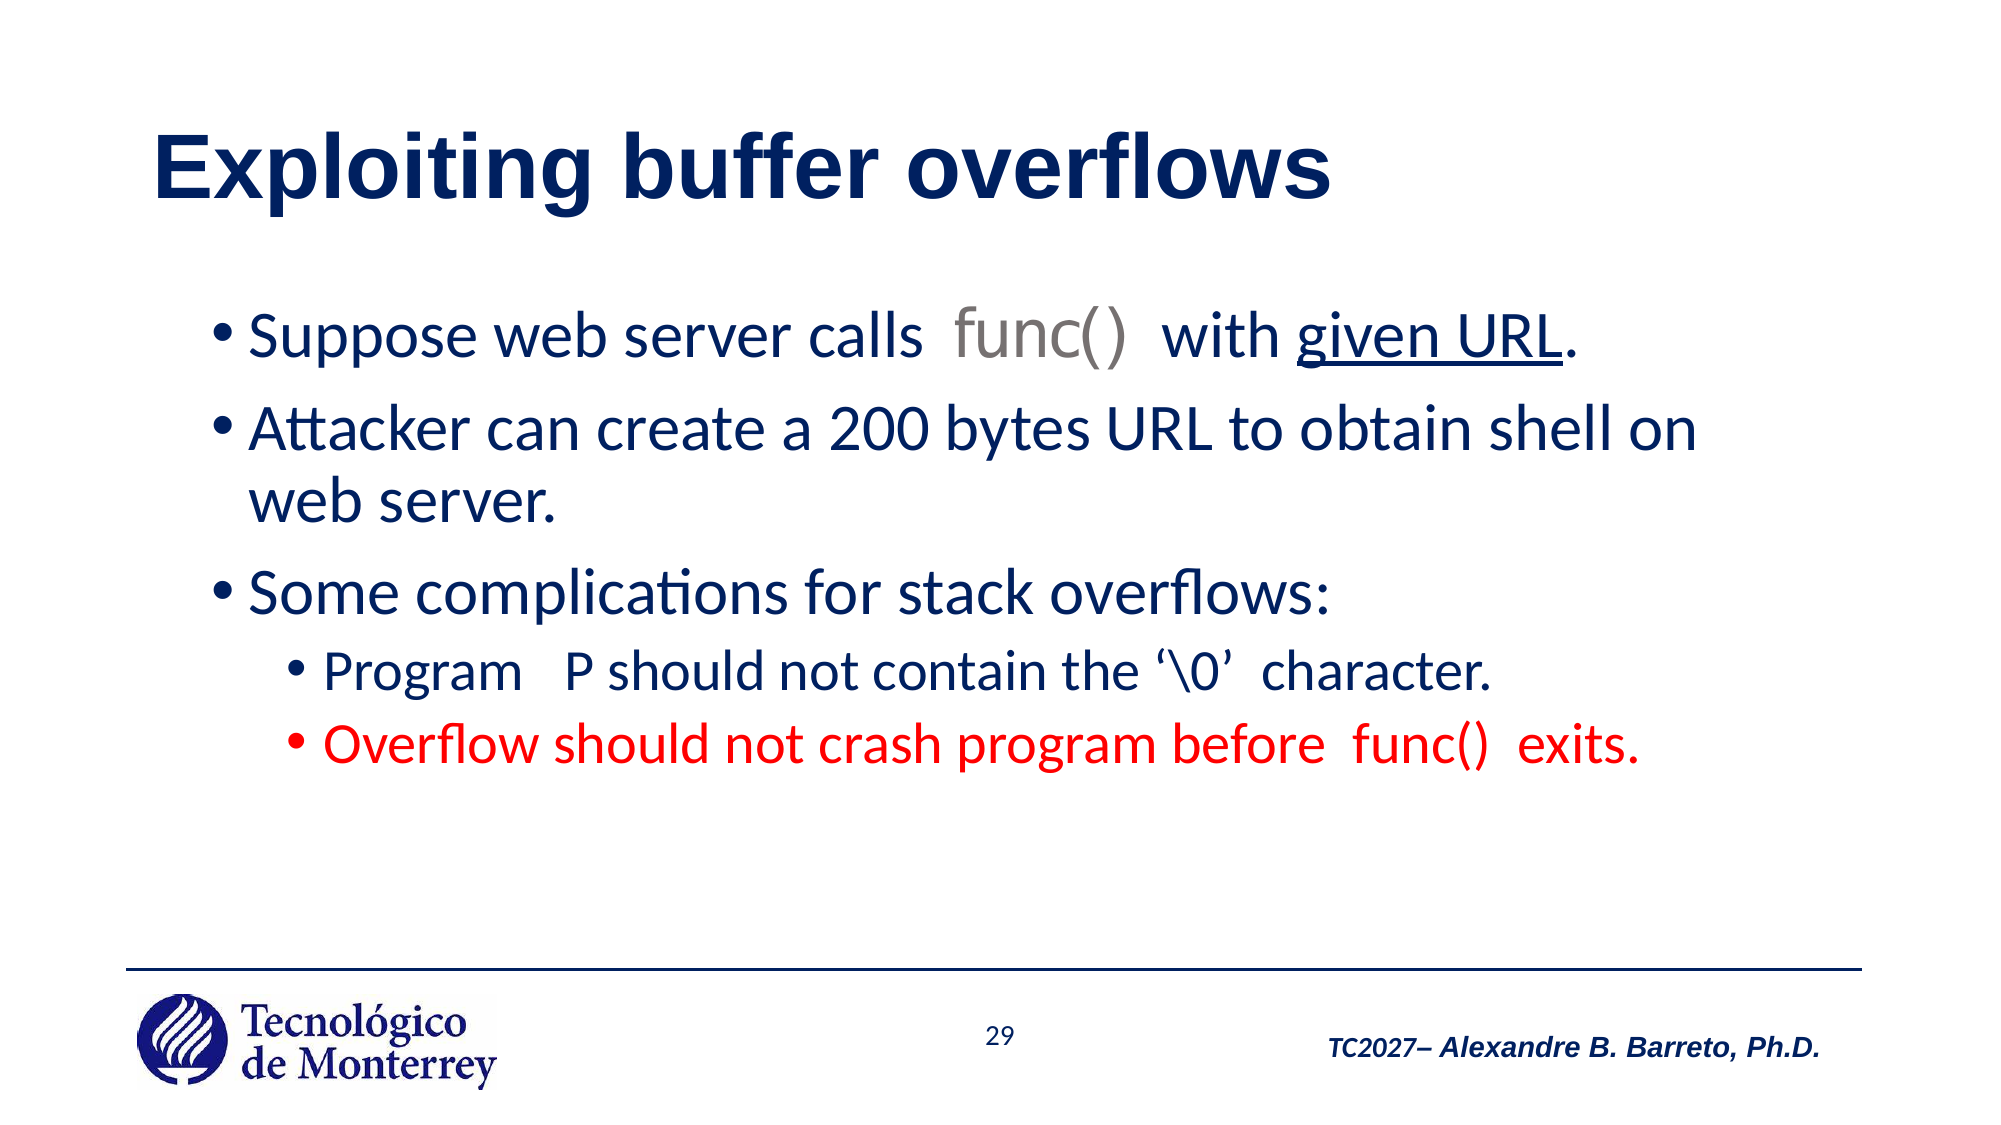

# Exploiting buffer overflows
Suppose web server calls  func()  with given URL.
Attacker can create a 200 bytes URL to obtain shell on web server.
Some complications for stack overflows:
Program   P should not contain the ‘\0’  character.
Overflow should not crash program before  func()  exits.